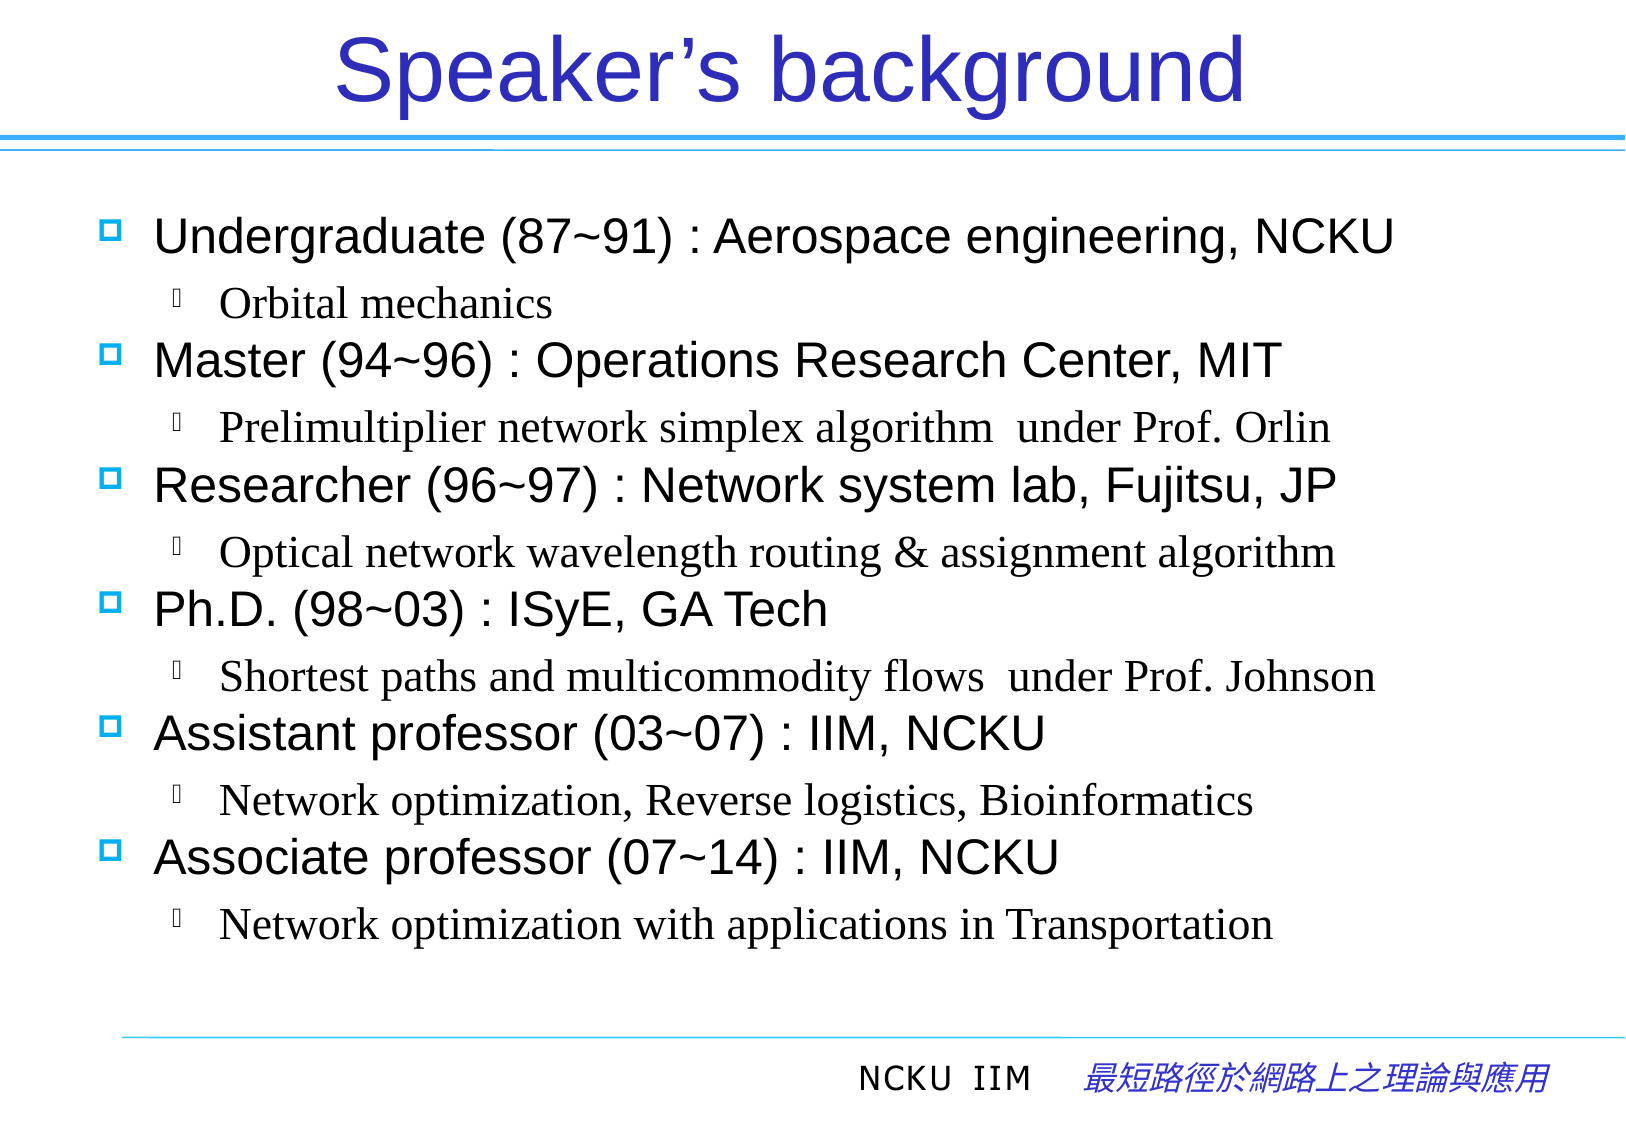

# Speaker’s background
Undergraduate (87~91) : Aerospace engineering, NCKU
Orbital mechanics
Master (94~96) : Operations Research Center, MIT
Prelimultiplier network simplex algorithm  under Prof. Orlin
Researcher (96~97) : Network system lab, Fujitsu, JP
Optical network wavelength routing & assignment algorithm
Ph.D. (98~03) : ISyE, GA Tech
Shortest paths and multicommodity flows  under Prof. Johnson
Assistant professor (03~07) : IIM, NCKU
Network optimization, Reverse logistics, Bioinformatics
Associate professor (07~14) : IIM, NCKU
Network optimization with applications in Transportation